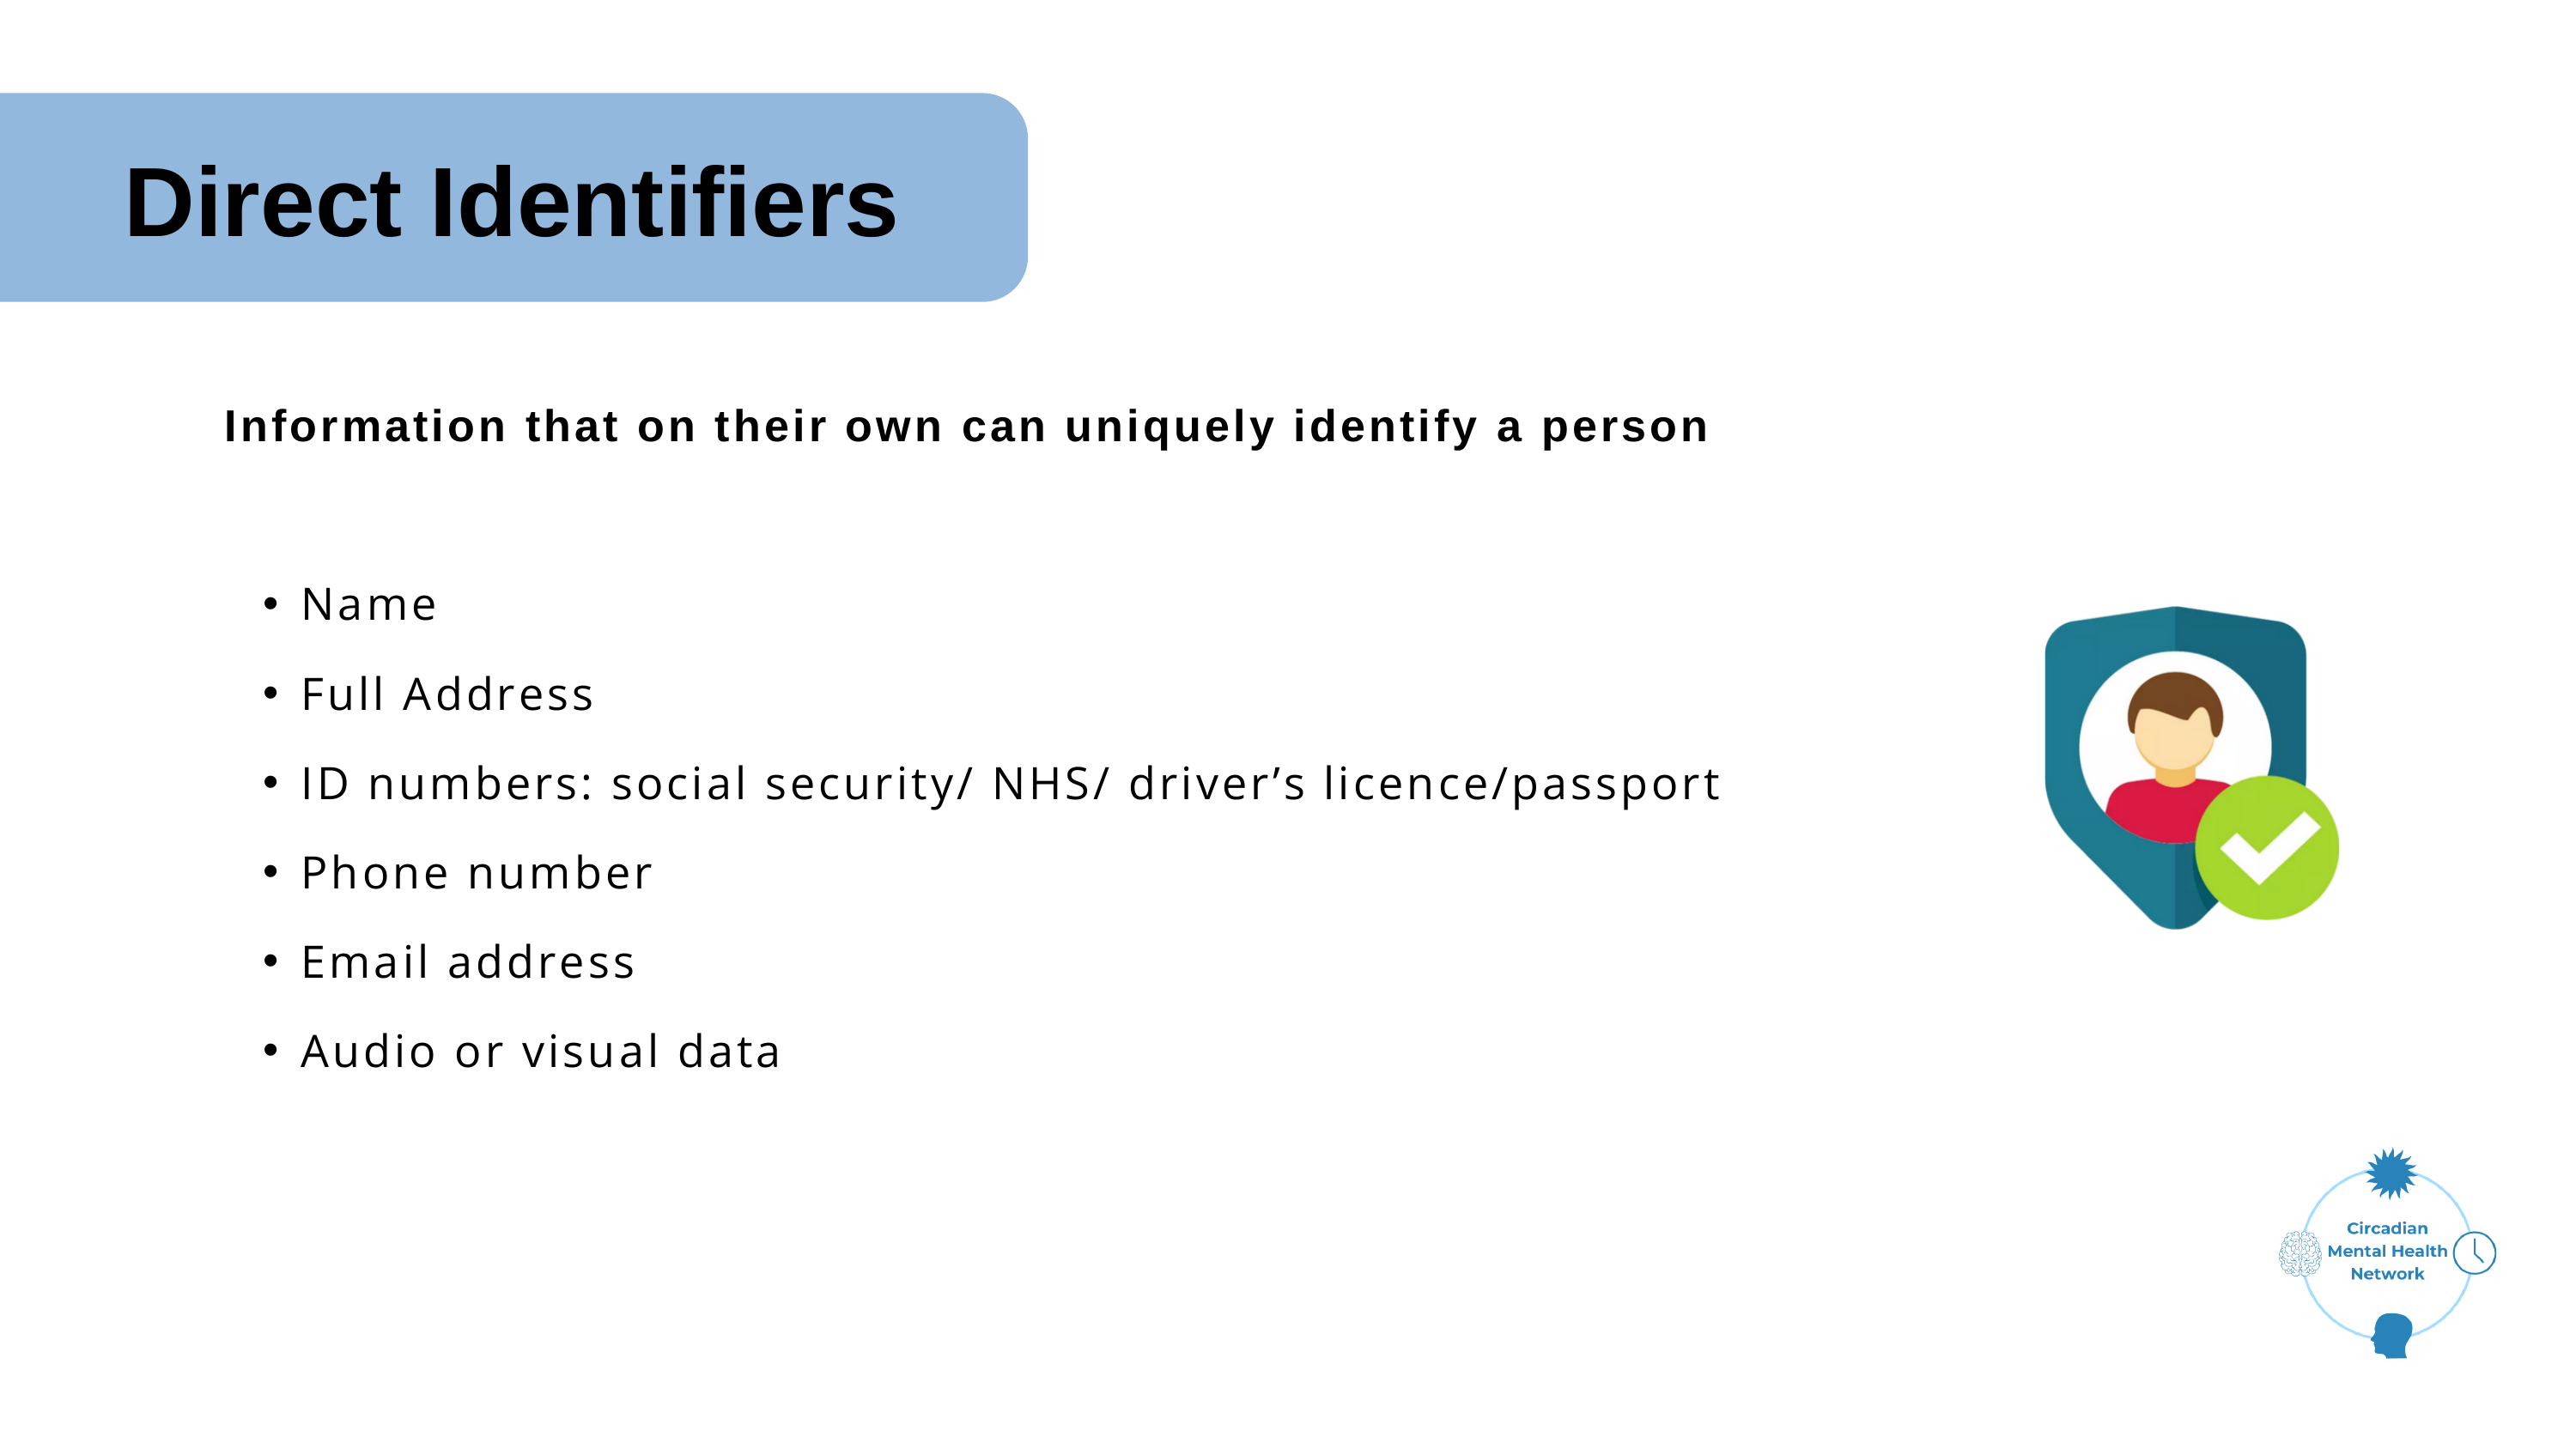

Direct Identifiers
Information that on their own can uniquely identify a person​
​
Name​
Full Address​
ID numbers: social security/ NHS/ driver’s licence/passport​
Phone number​
Email address​
Audio or visual data